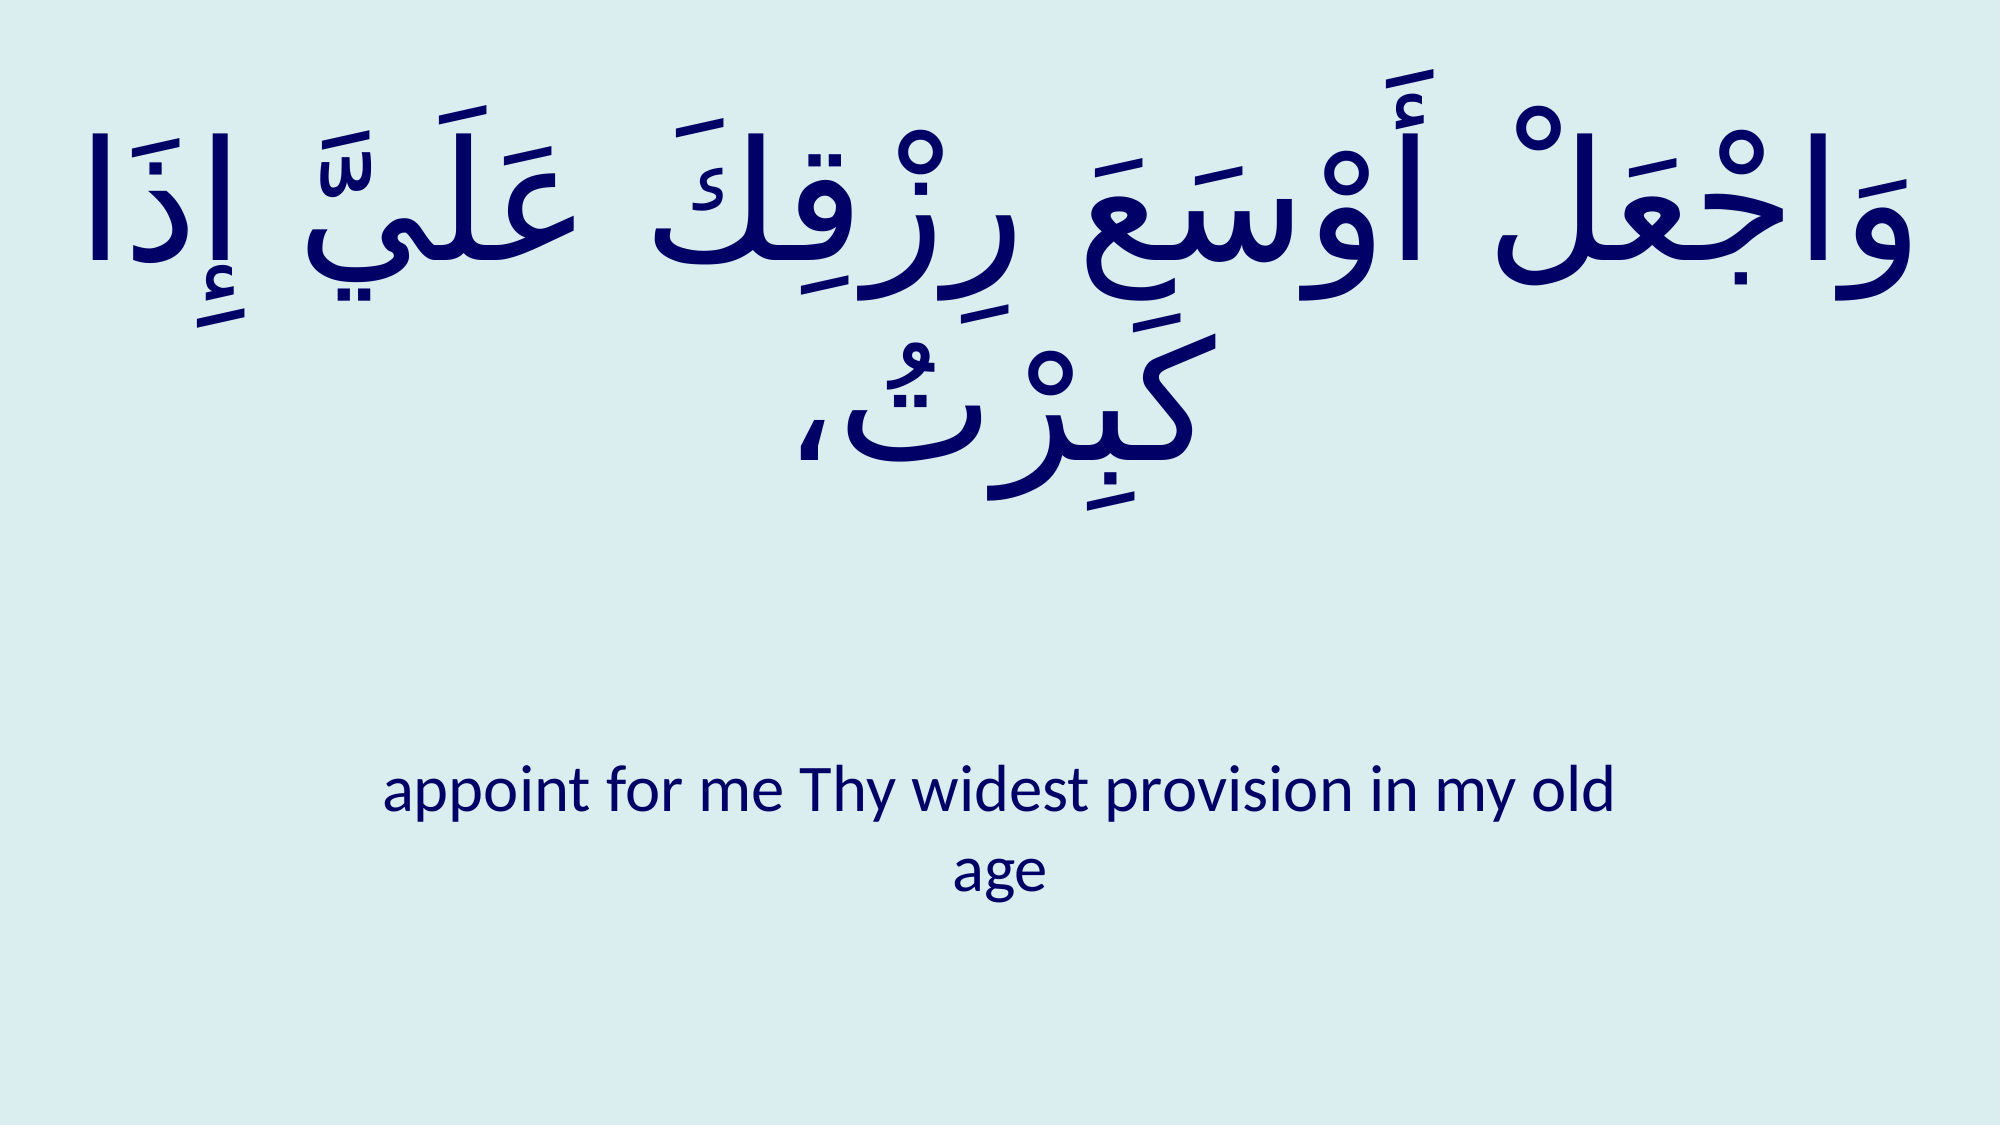

# وَاجْعَلْ أَوْسَعَ رِزْقِكَ عَلَيَّ إِذَا كَبِرْتُ،
appoint for me Thy widest provision in my old age